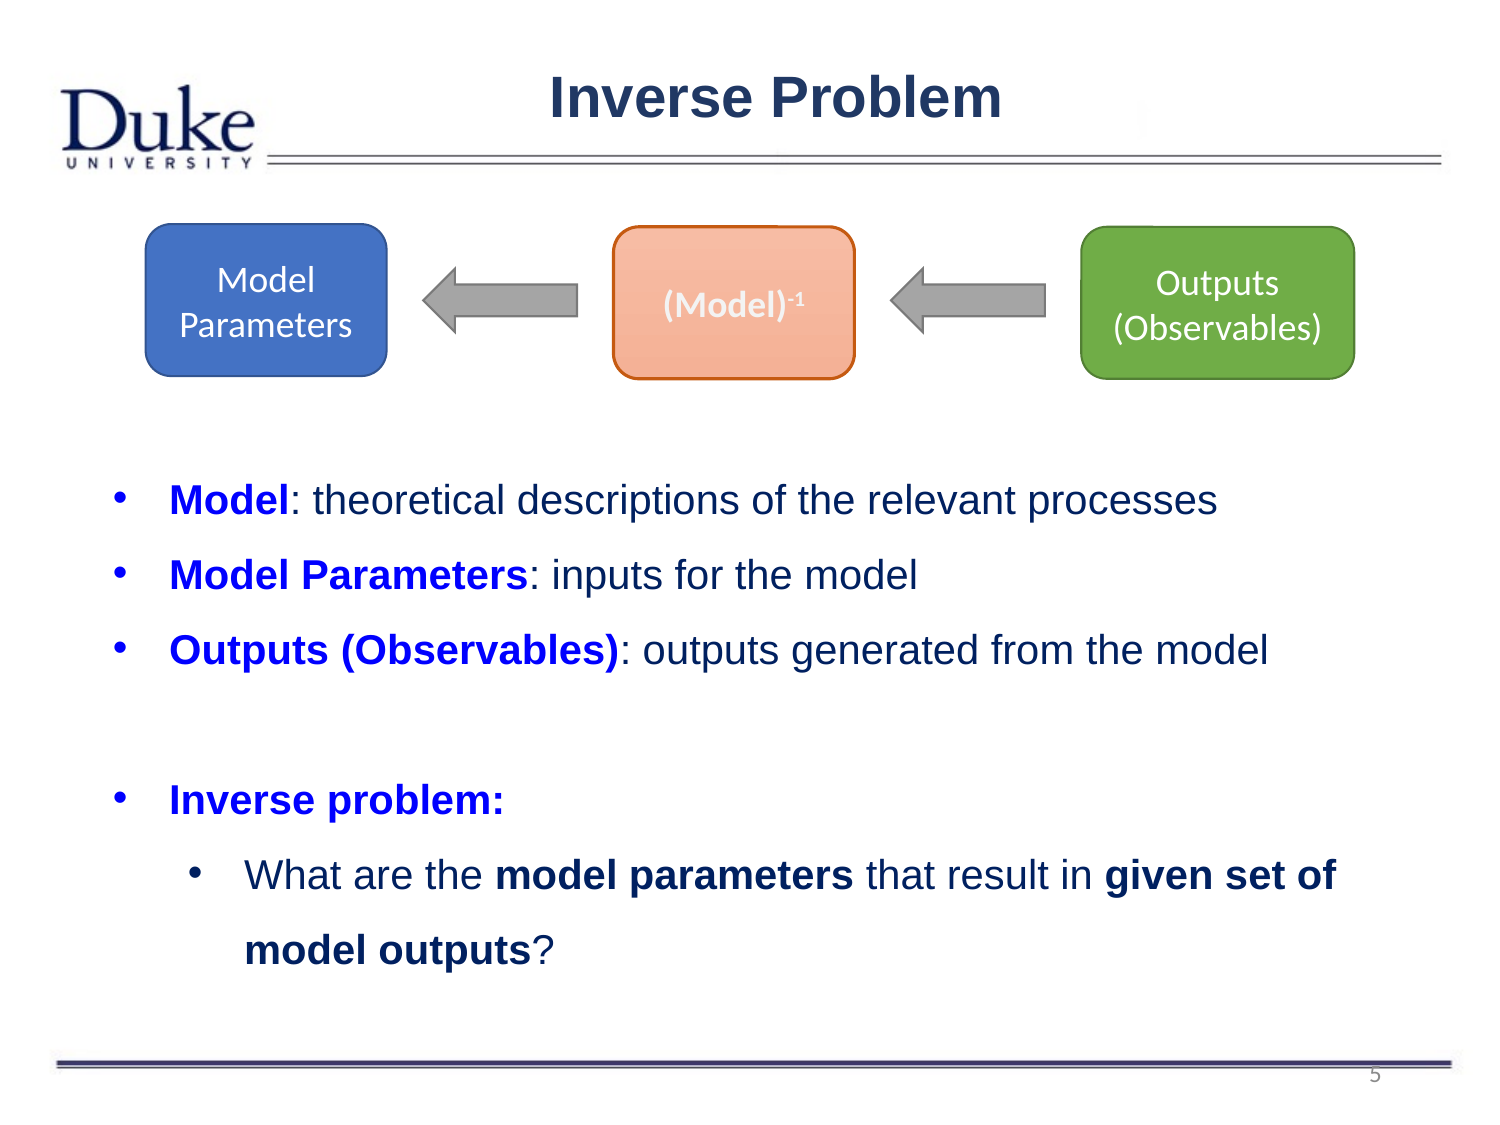

Inverse Problem
Model Parameters
(Model)-1
Outputs (Observables)

Model: theoretical descriptions of the relevant processes
Model Parameters: inputs for the model
Outputs (Observables): outputs generated from the model

Inverse problem:
What are the model parameters that result in given set of model outputs?

5